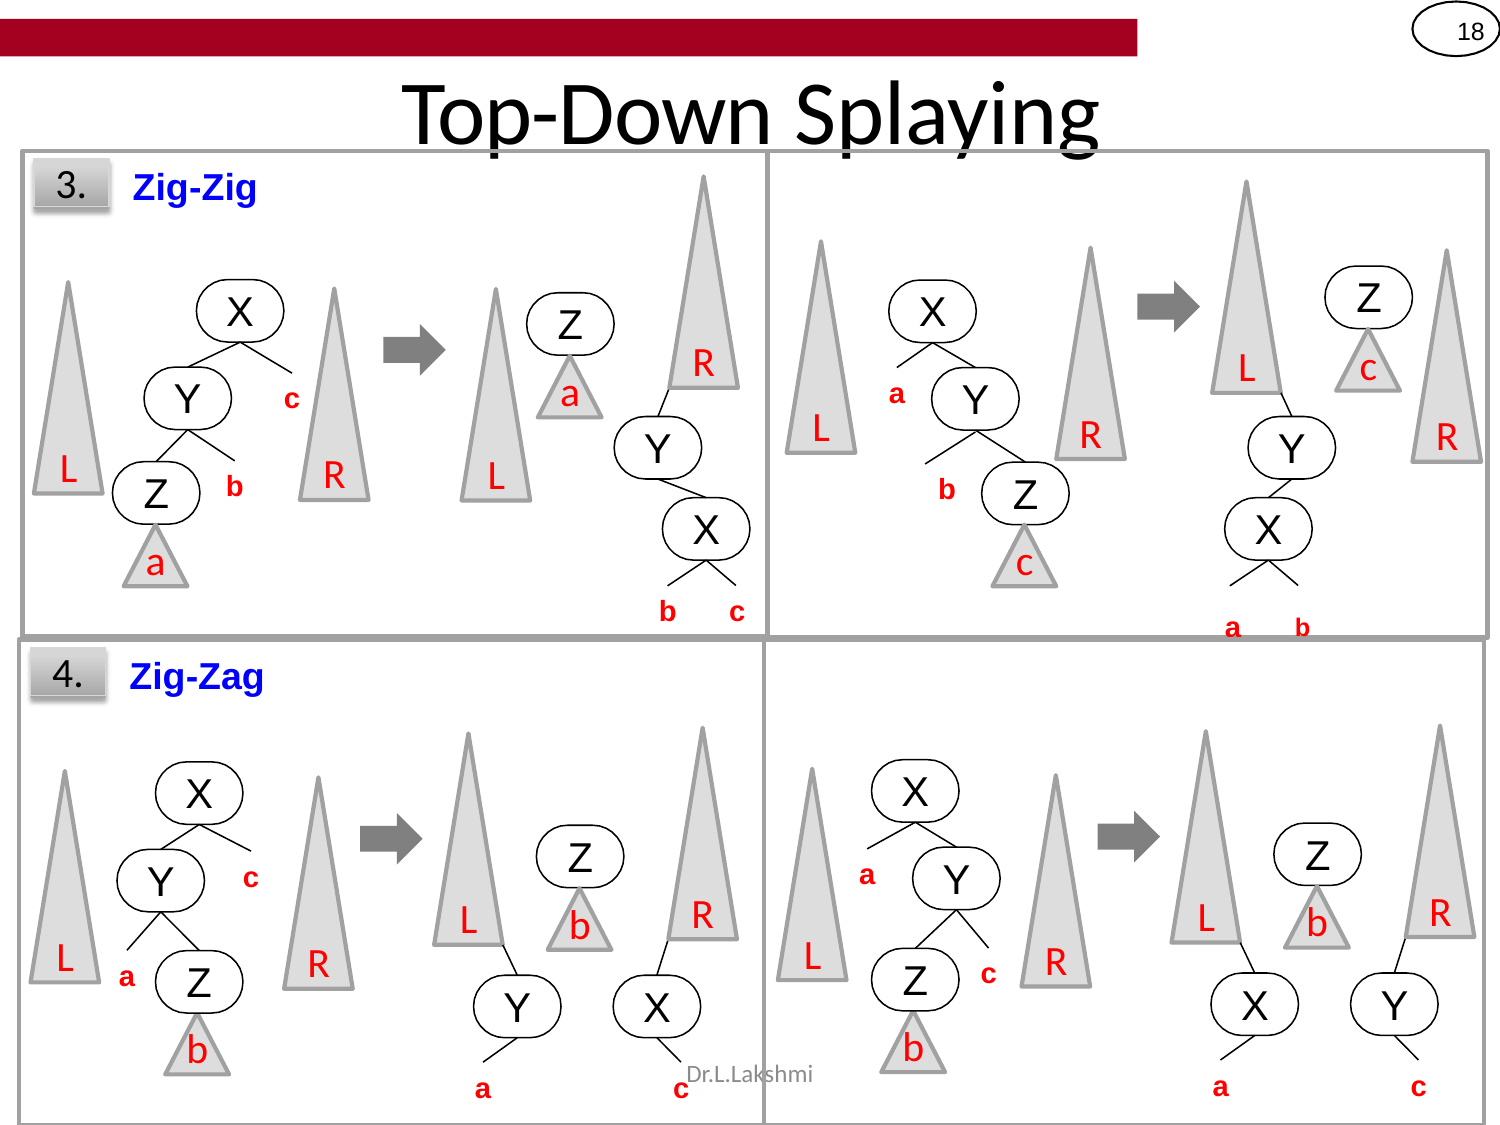

18

# Top-Down Splaying

3.
Zig-Zig

Z
c

Z
a

X
X

R
L

Y
Y
a
c

L
R
R

Y
Y
X

L
R
L
Z
a
Z
c

b
b

X

b	c
a	b

4.
Zig-Zag

X
X

Z
b

Z
b

Y
Y
a
c
R
R

L

L

L
L
R
R
Z
b

Z
b

c
a

X
Y
Y
X

Dr.L.Lakshmi
a
c
a
c